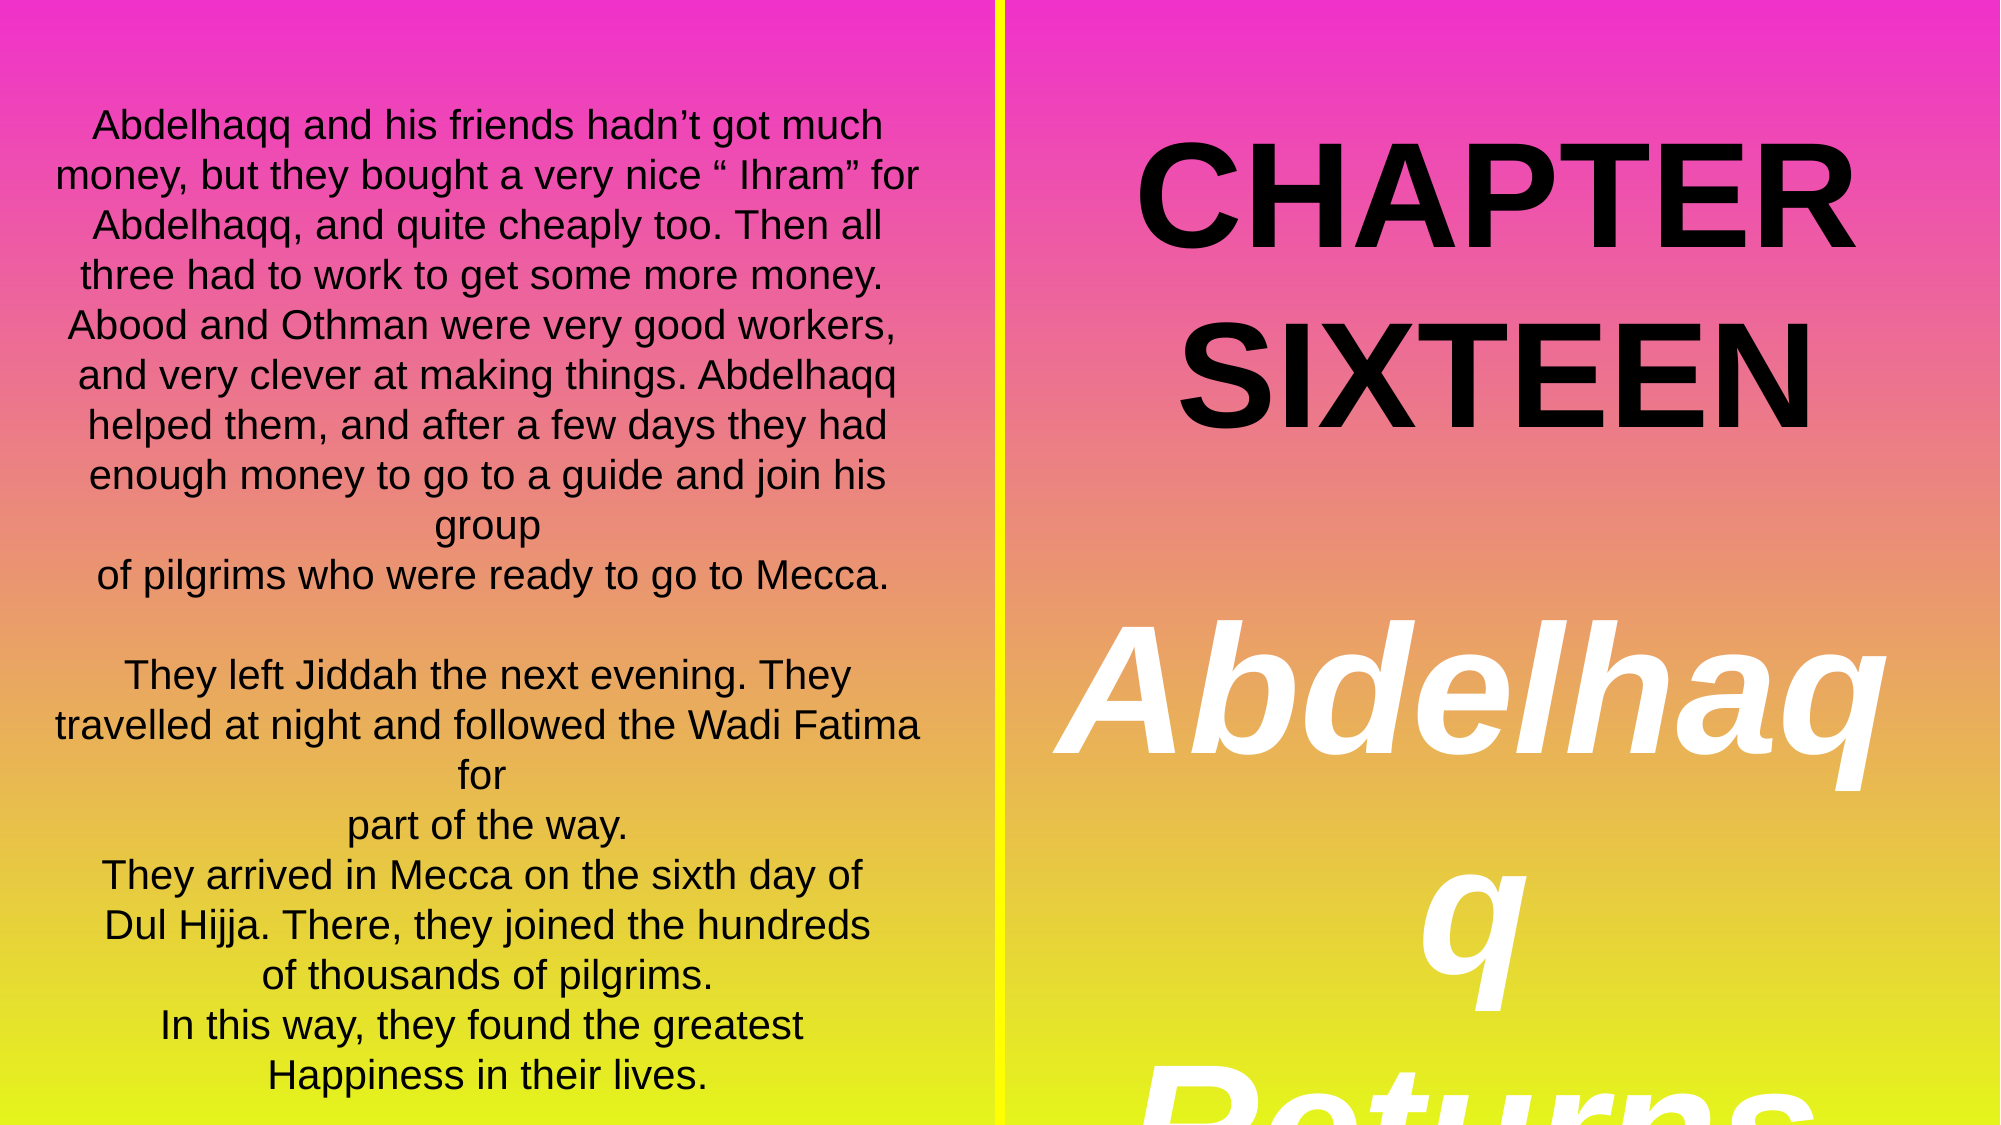

Abdelhaqq and his friends hadn’t got much money, but they bought a very nice “ Ihram” for Abdelhaqq, and quite cheaply too. Then all three had to work to get some more money.
Abood and Othman were very good workers,
and very clever at making things. Abdelhaqq helped them, and after a few days they had enough money to go to a guide and join his group
 of pilgrims who were ready to go to Mecca.

They left Jiddah the next evening. They travelled at night and followed the Wadi Fatima for
part of the way.
They arrived in Mecca on the sixth day of
Dul Hijja. There, they joined the hundreds
 of thousands of pilgrims.
In this way, they found the greatest
Happiness in their lives.
CHAPTER SIXTEEN

Abdelhaqq Returns